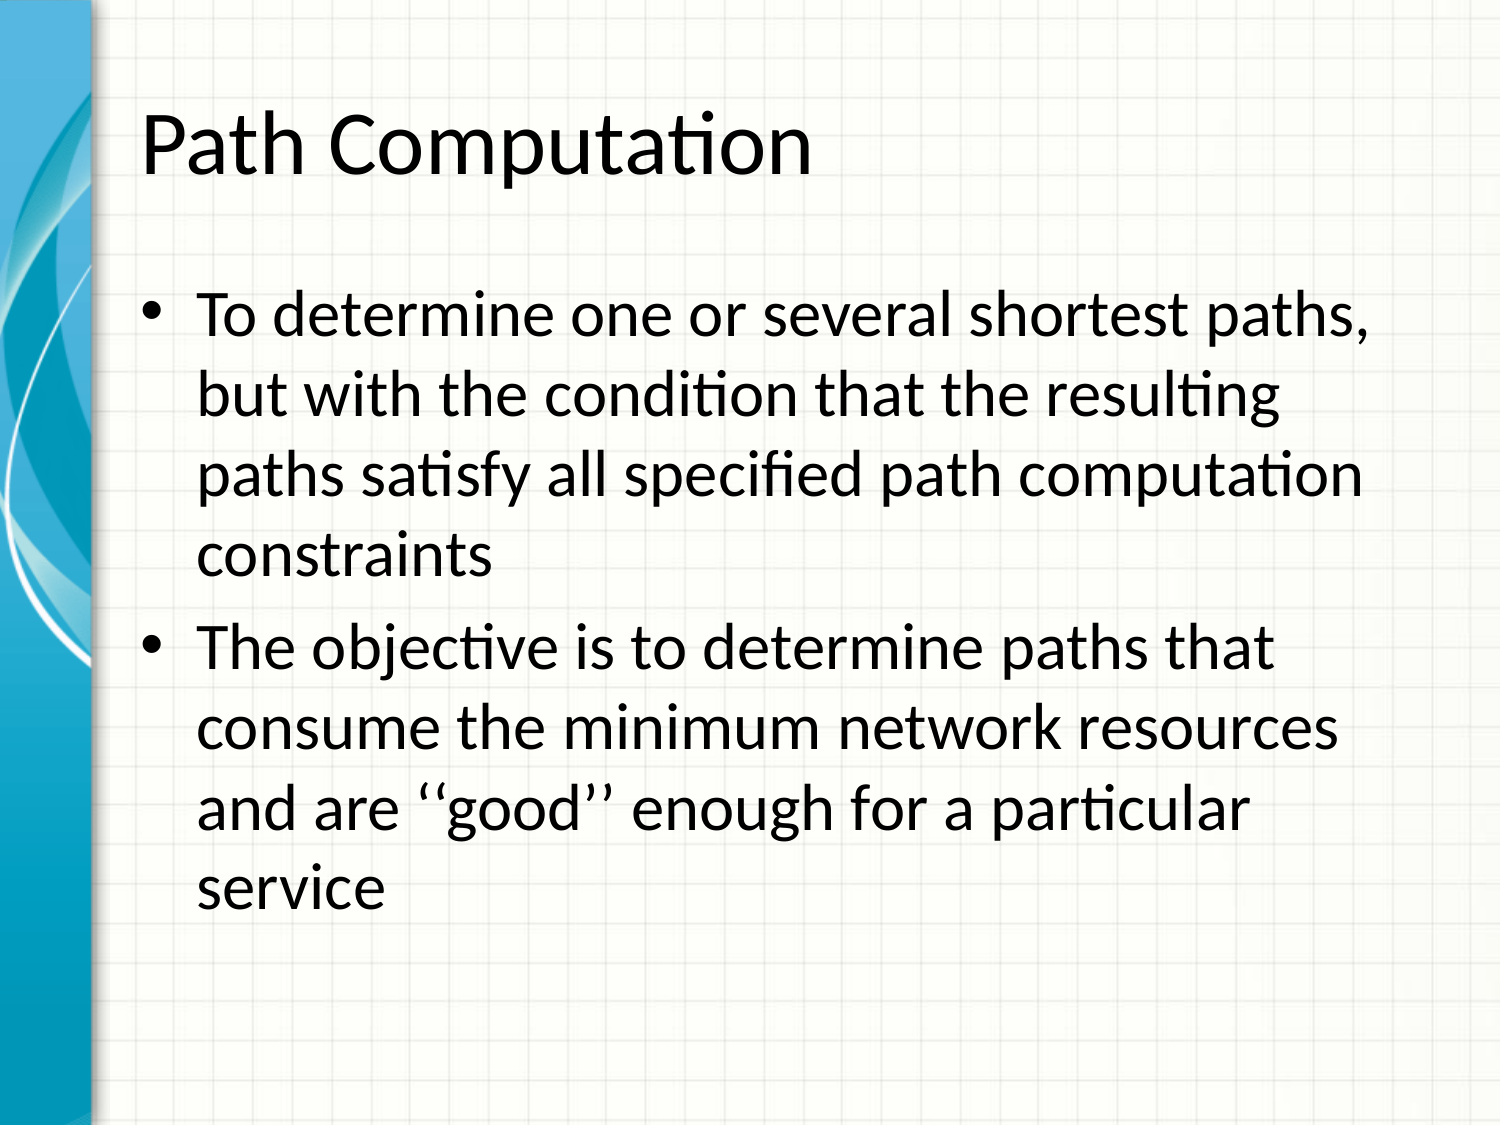

# Path Computation
To determine one or several shortest paths, but with the condition that the resulting paths satisfy all specified path computation constraints
The objective is to determine paths that consume the minimum network resources and are ‘‘good’’ enough for a particular service